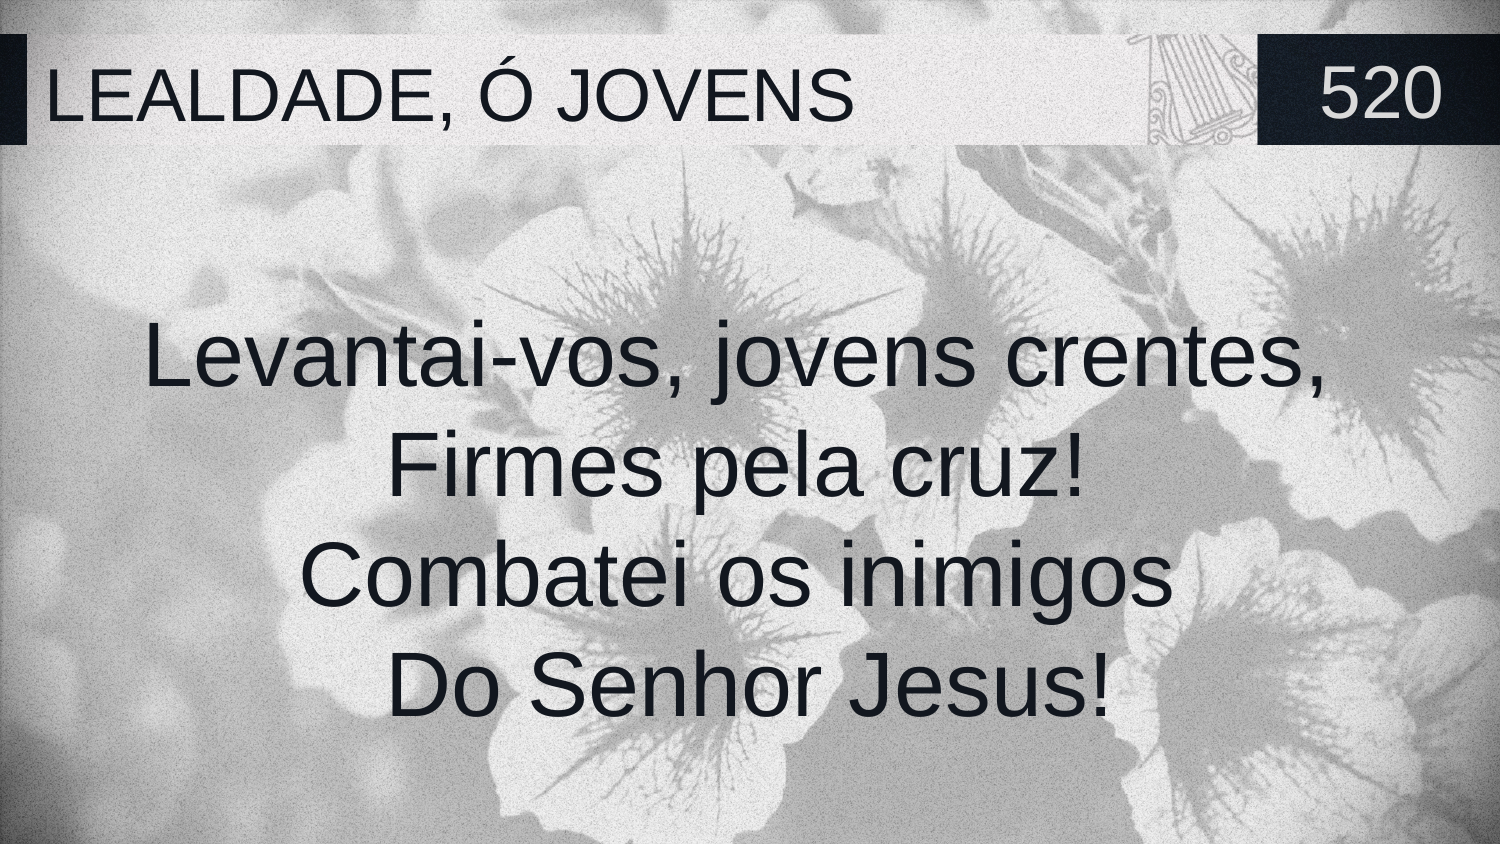

# LEALDADE, Ó JOVENS
520
Levantai-vos, jovens crentes,
Firmes pela cruz!
Combatei os inimigos
Do Senhor Jesus!